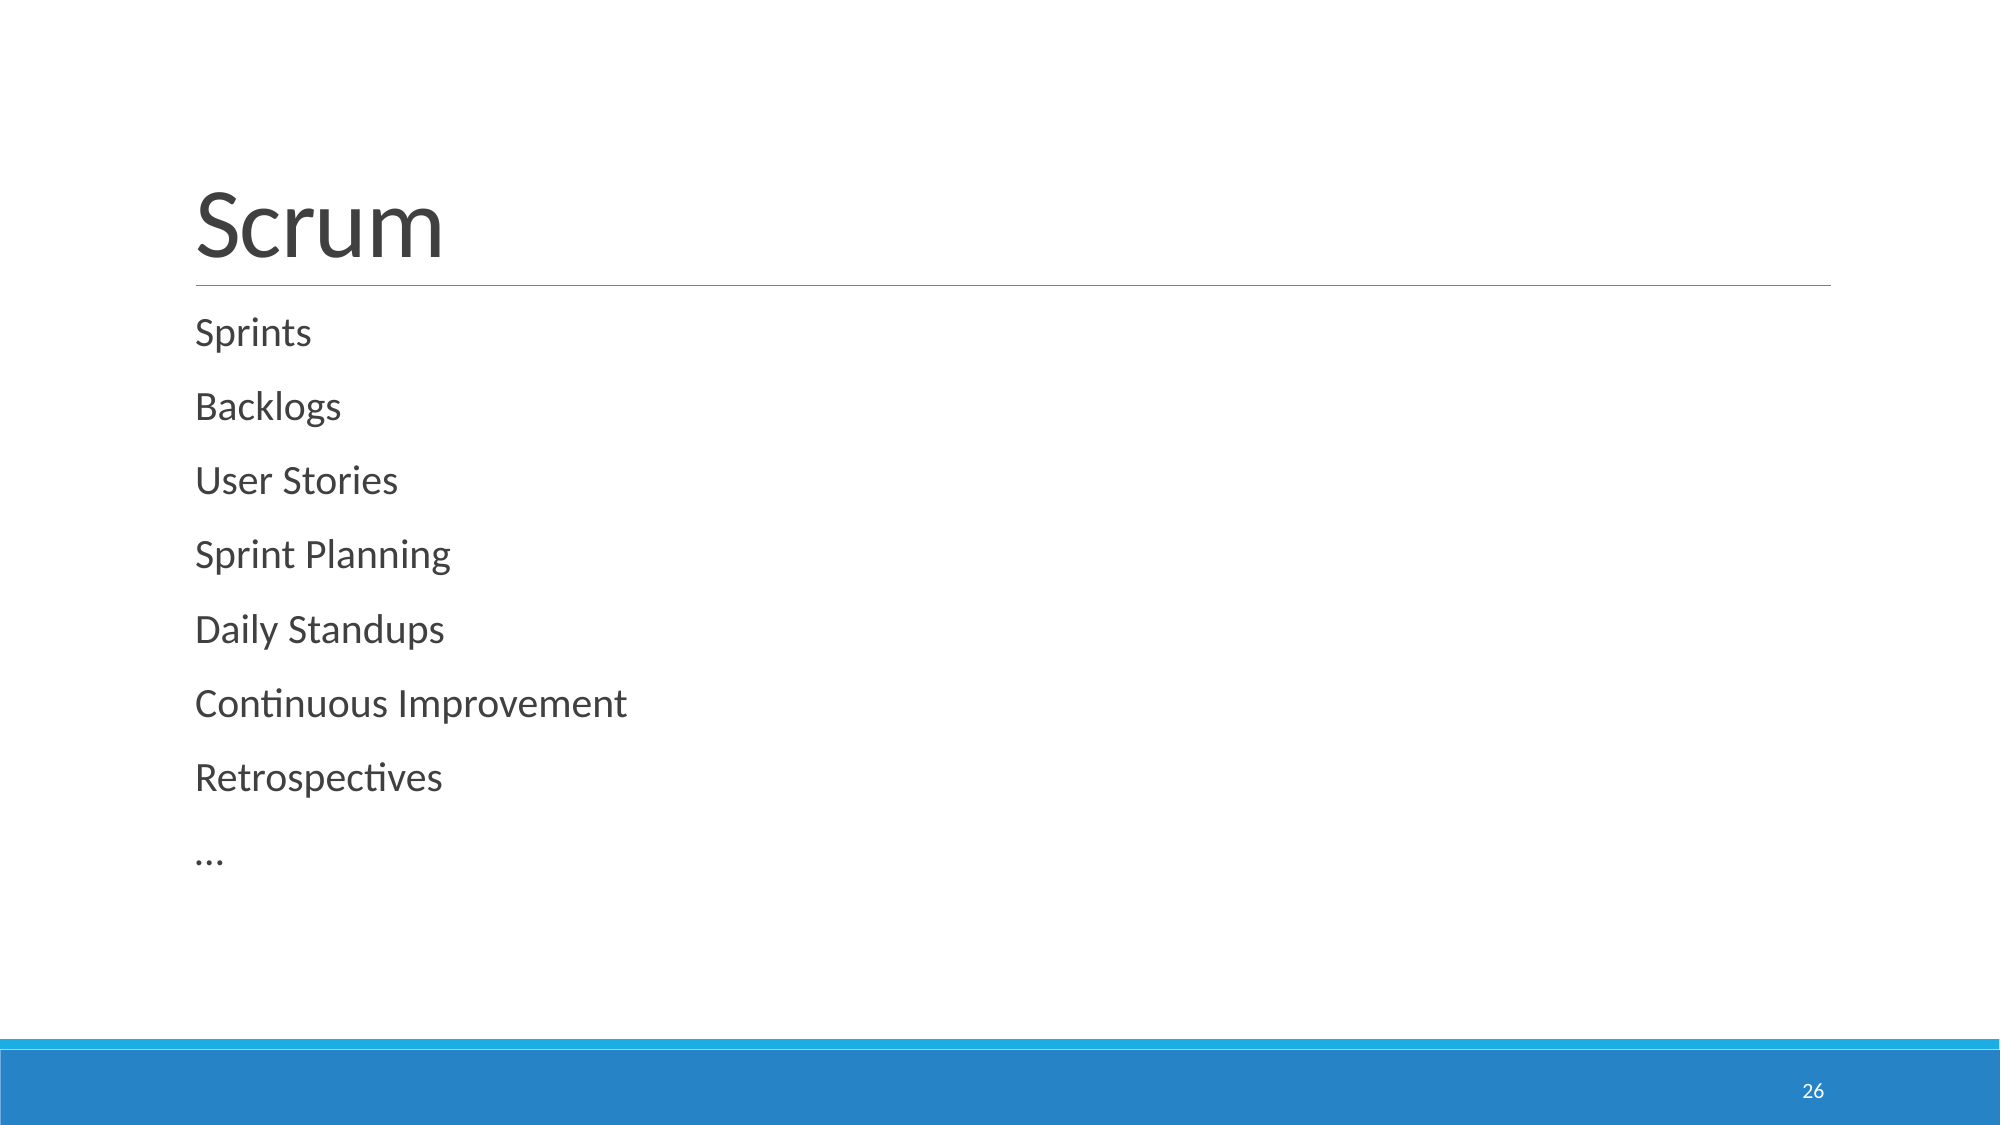

# Scrum
Sprints
Backlogs
User Stories
Sprint Planning
Daily Standups
Continuous Improvement
Retrospectives
…

26